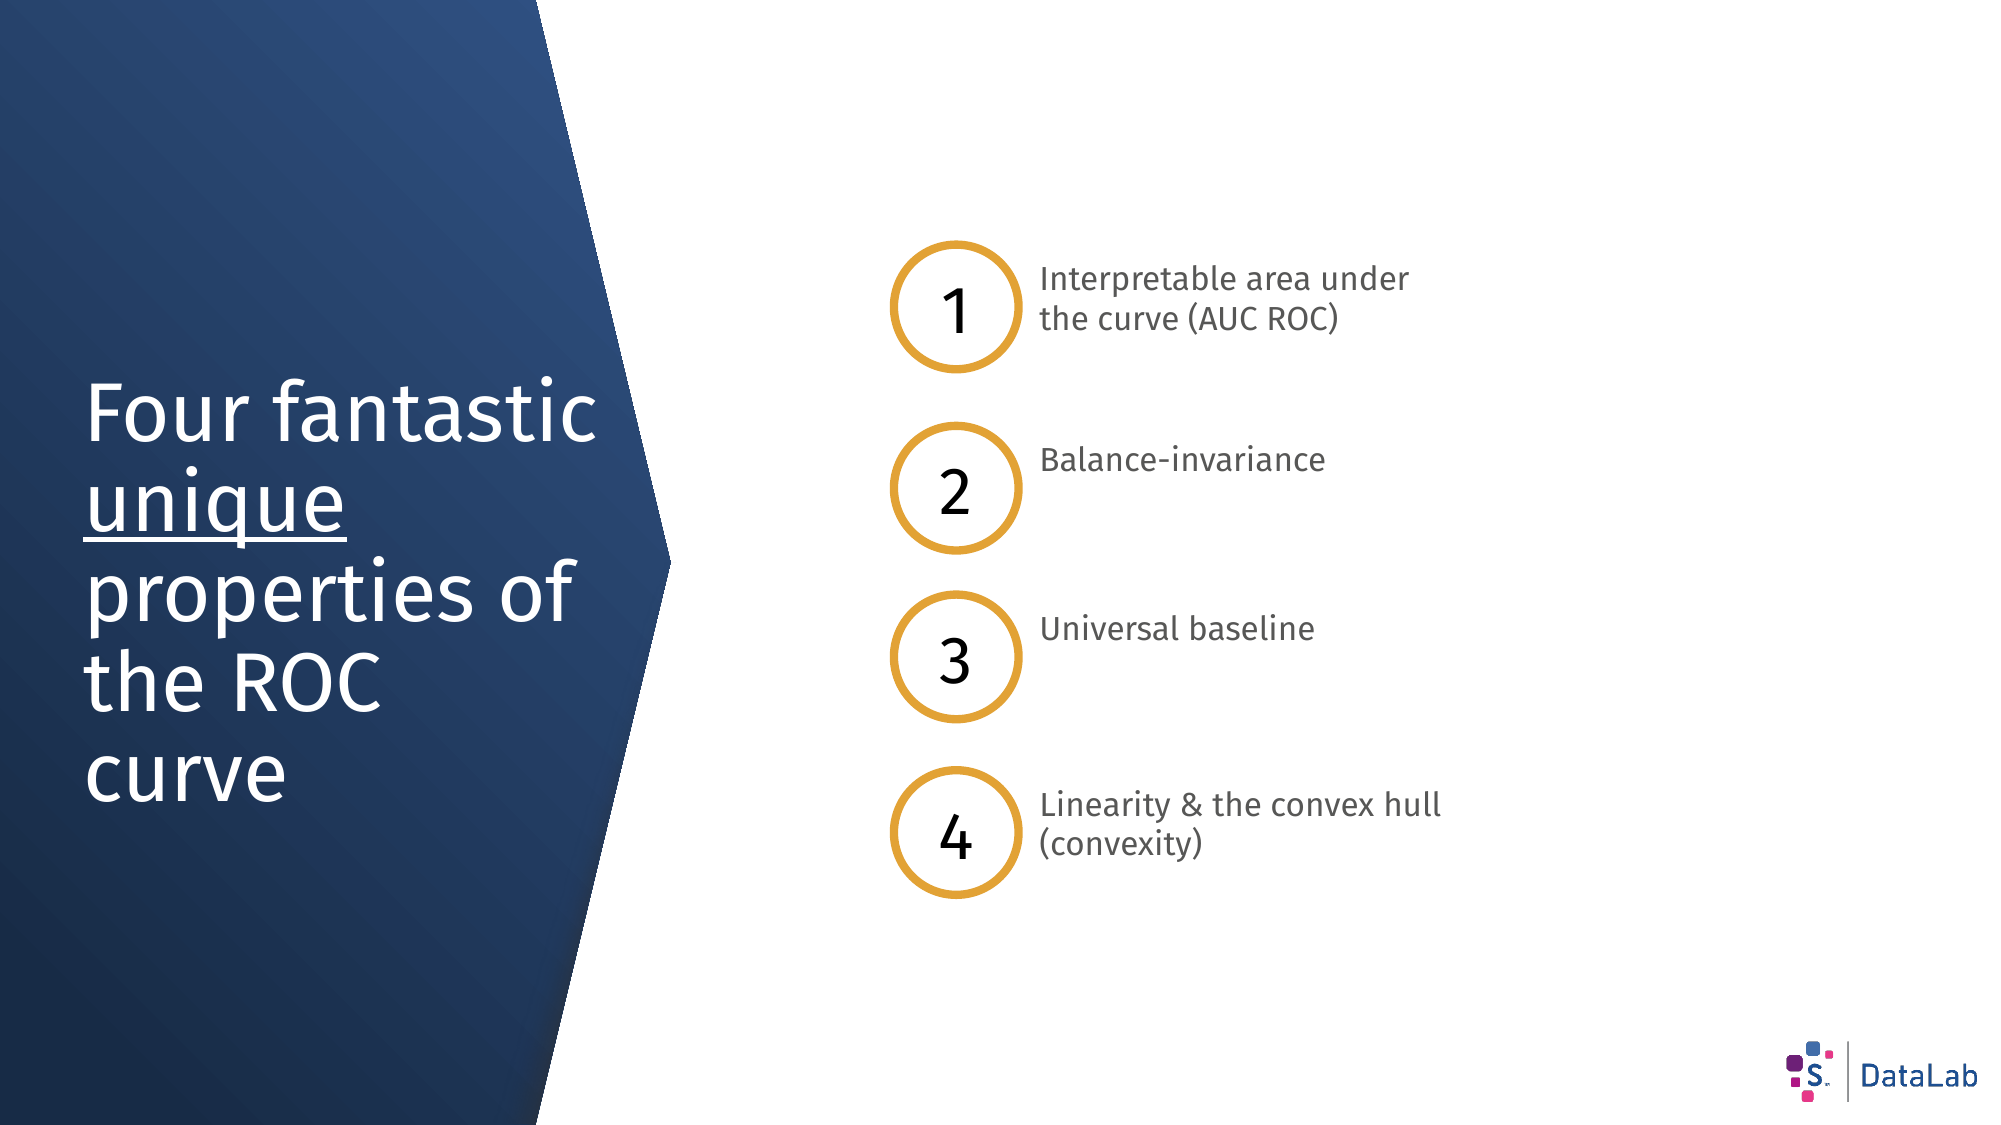

1
Interpretable area under the curve (AUC ROC)
# Four fantastic unique properties of the ROC curve
2
Balance-invariance
3
Universal baseline
4
Linearity & the convex hull
(convexity)